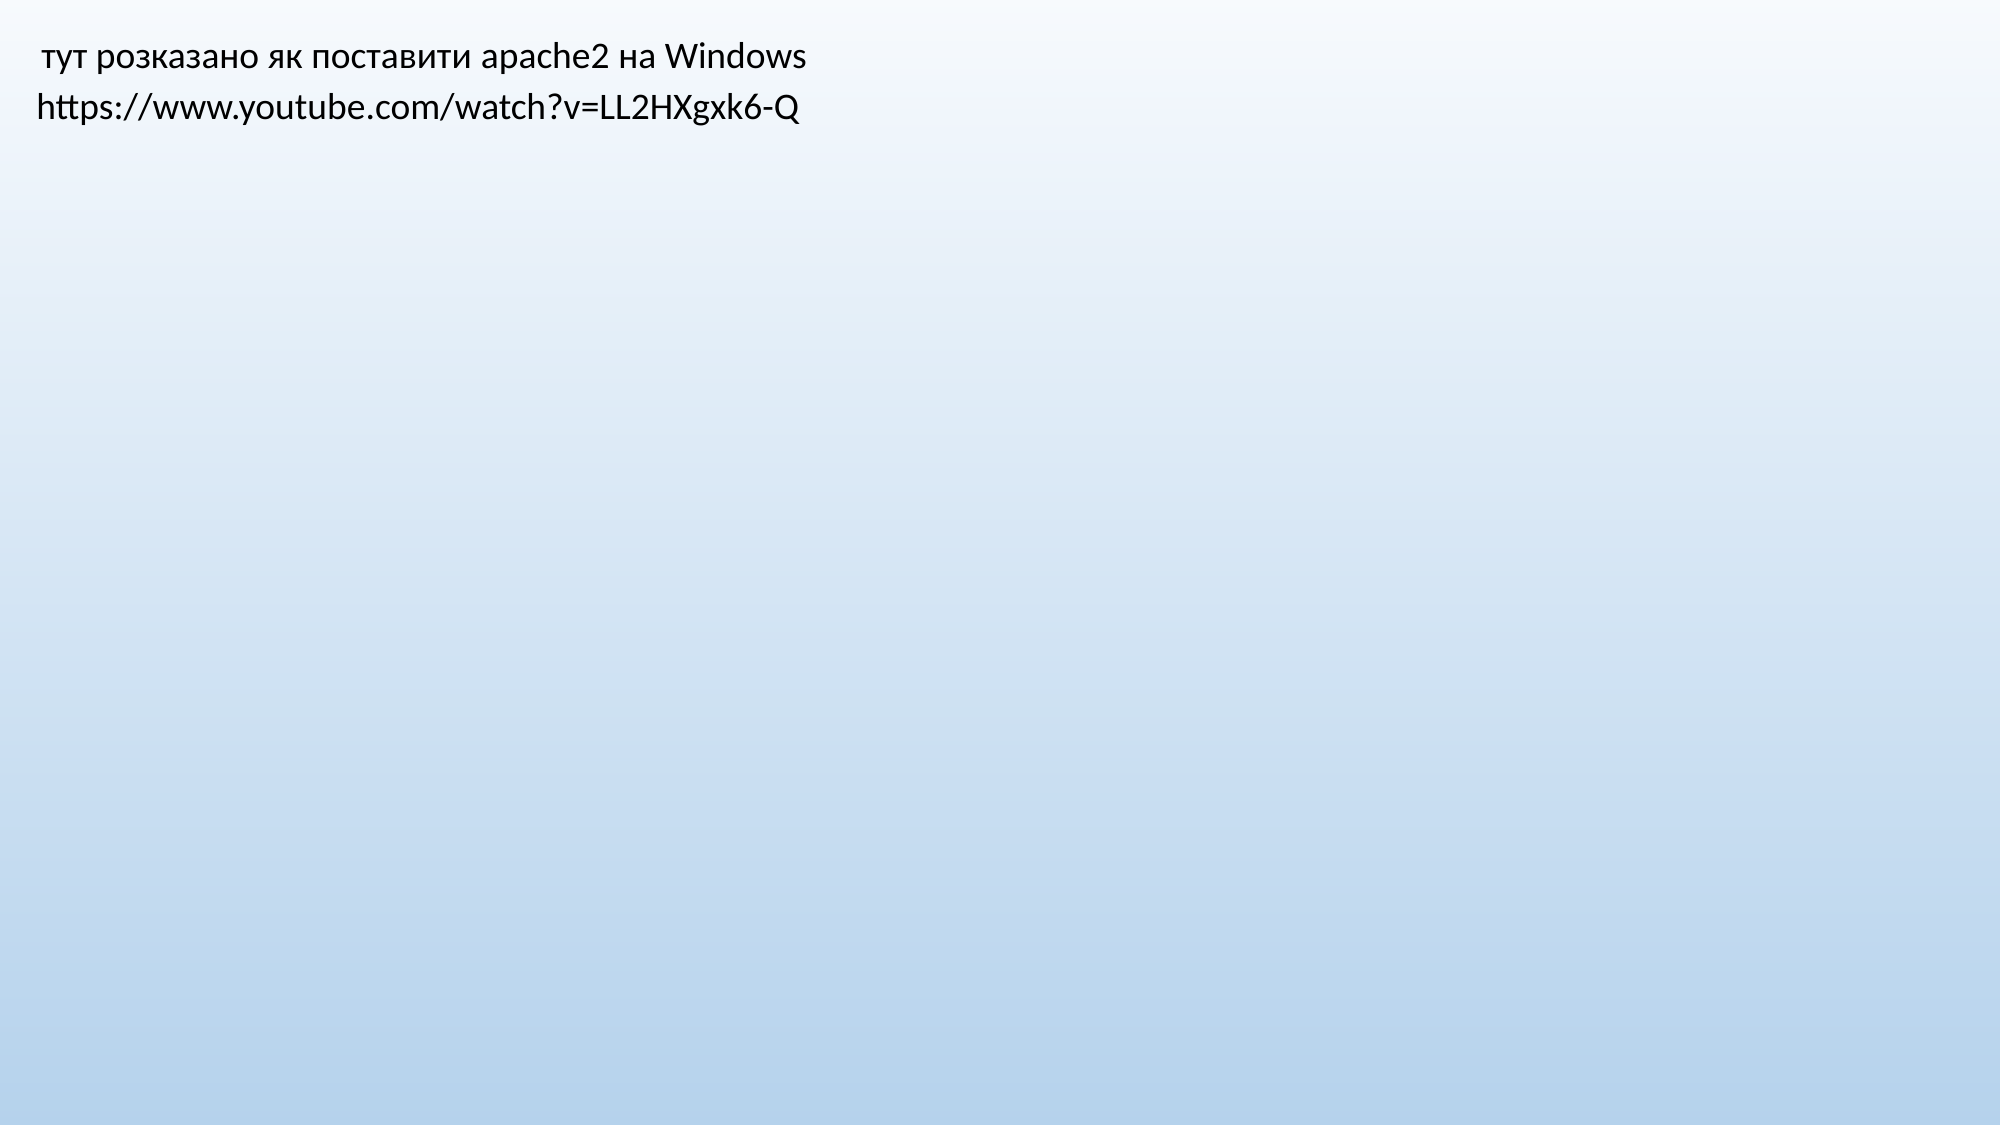

тут розказано як поставити apache2 на Windows
https://www.youtube.com/watch?v=LL2HXgxk6-Q